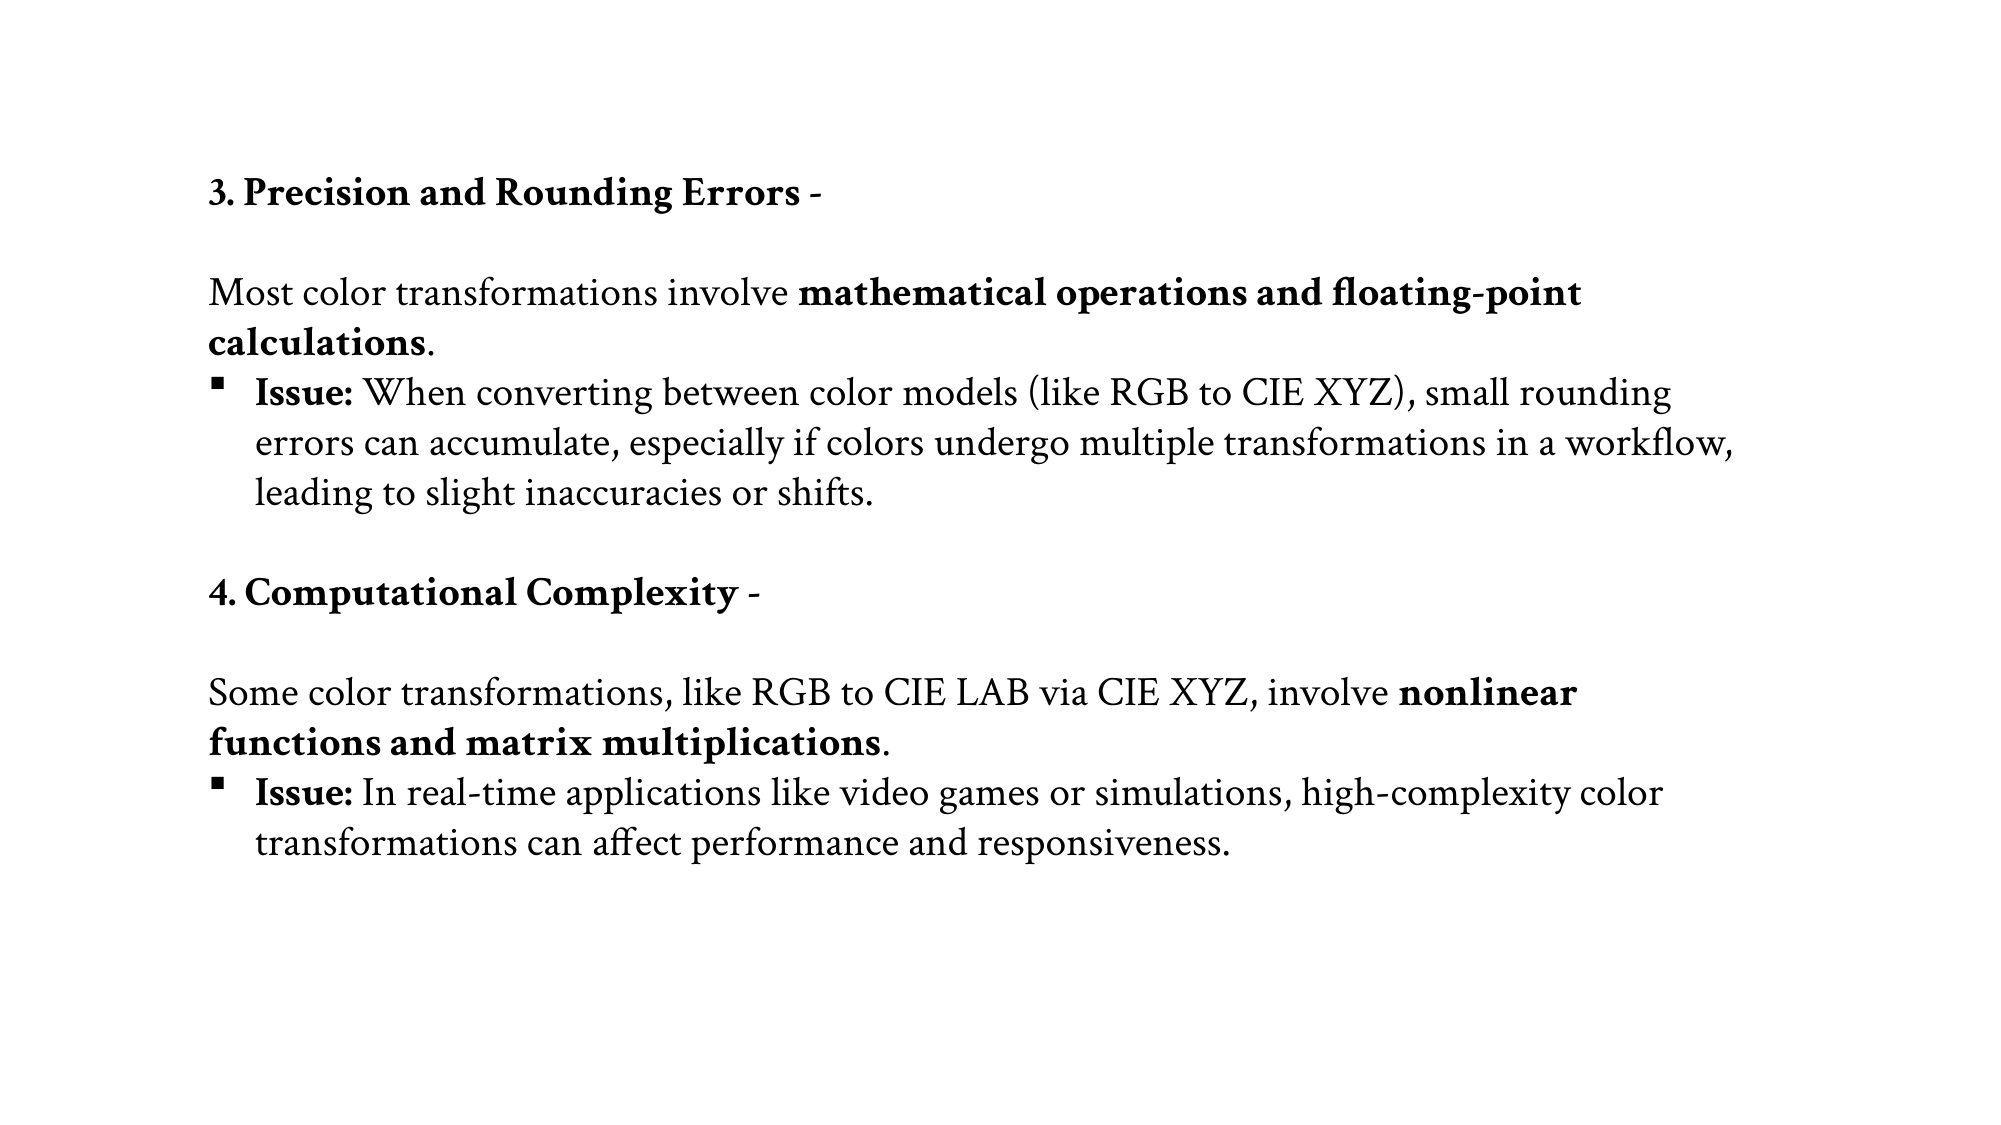

3. Precision and Rounding Errors -

Most color transformations involve mathematical operations and floating-point calculations.
Issue: When converting between color models (like RGB to CIE XYZ), small rounding errors can accumulate, especially if colors undergo multiple transformations in a workflow, leading to slight inaccuracies or shifts.

4. Computational Complexity -

Some color transformations, like RGB to CIE LAB via CIE XYZ, involve nonlinear functions and matrix multiplications.
Issue: In real-time applications like video games or simulations, high-complexity color transformations can affect performance and responsiveness.